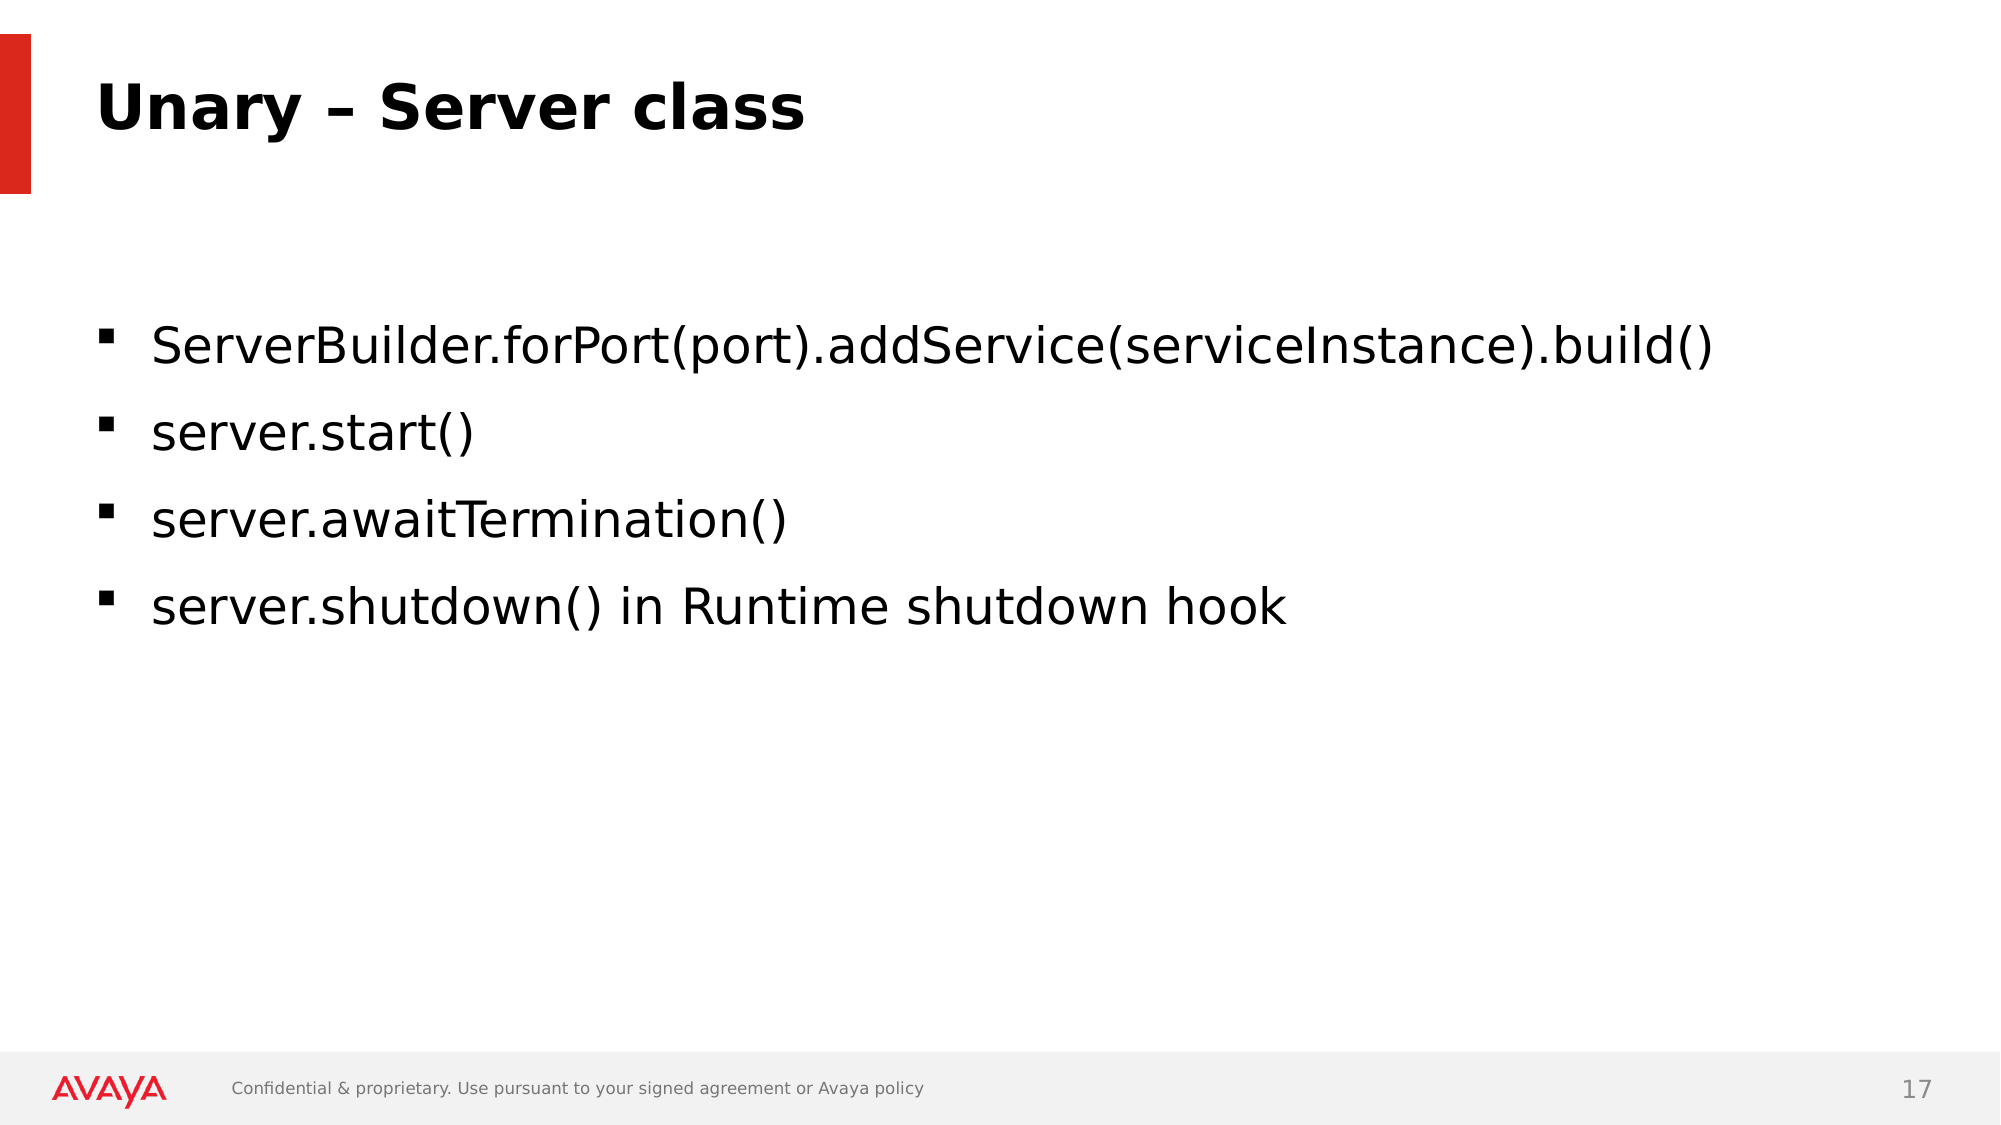

# Unary – Server class
ServerBuilder.forPort(port).addService(serviceInstance).build()
server.start()
server.awaitTermination()
server.shutdown() in Runtime shutdown hook